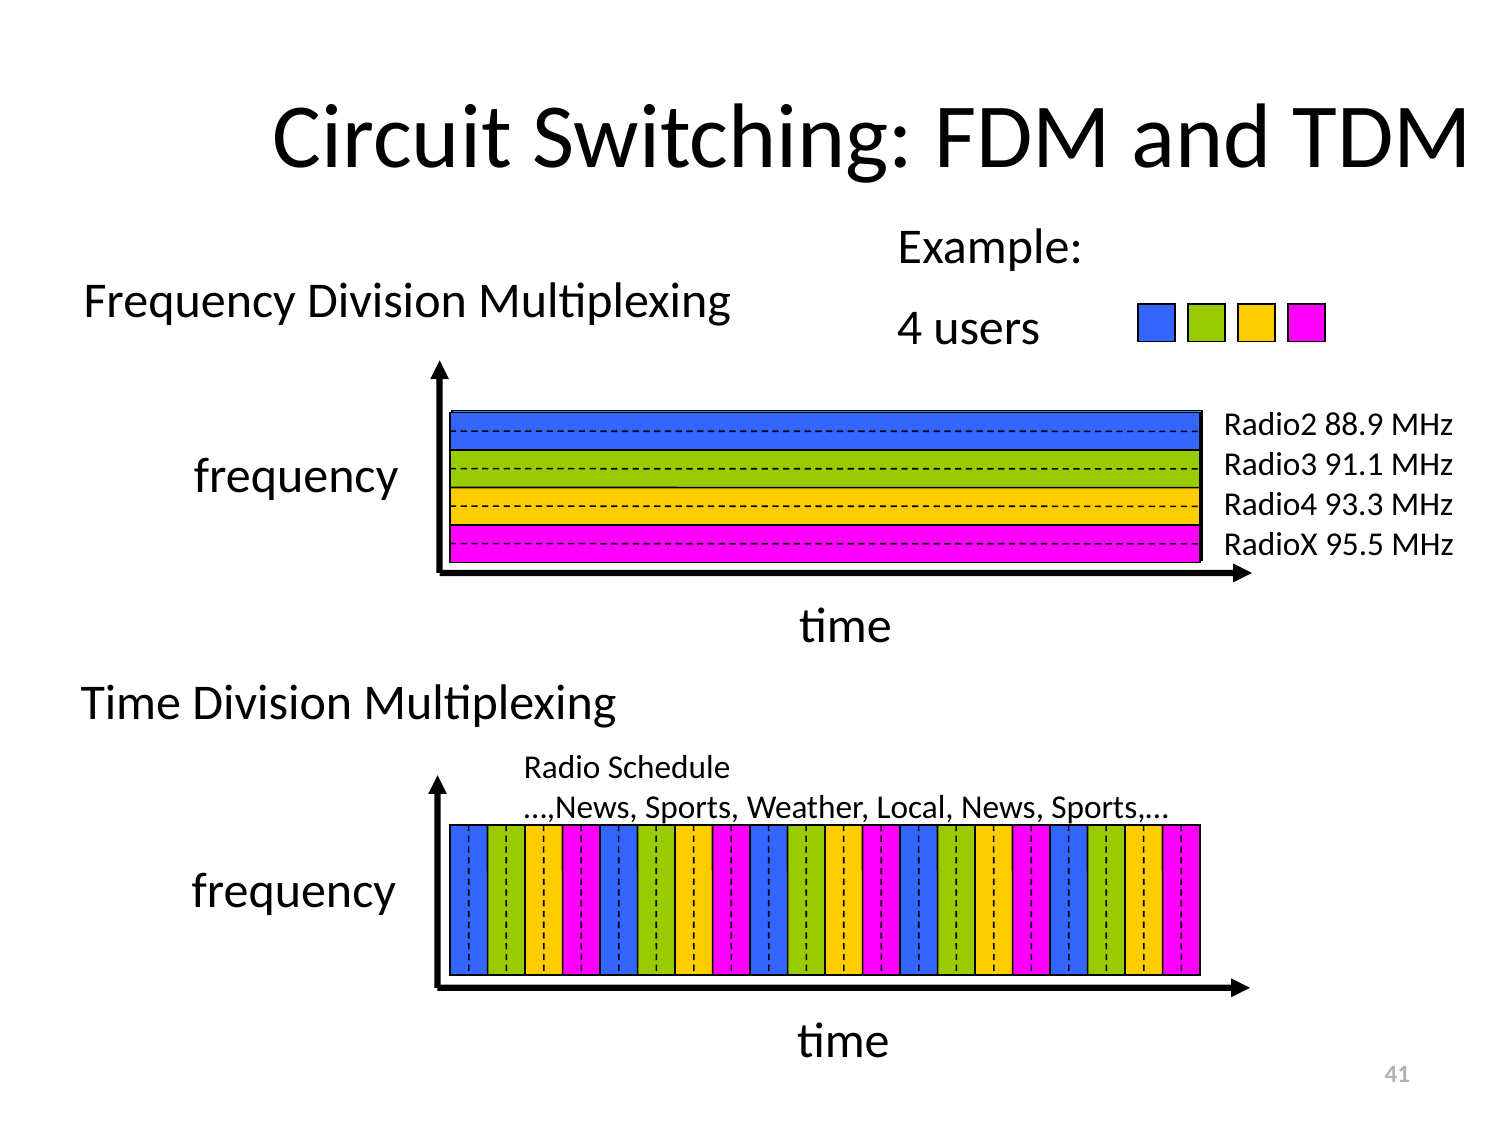

# Circuit Switching: FDM and TDM
Example:
4 users

Frequency Division Multiplexing

frequency

time
Radio2 88.9 MHz
Radio3 91.1 MHz
Radio4 93.3 MHz
RadioX 95.5 MHz

Time Division Multiplexing

frequency

time
Radio Schedule
…,News, Sports, Weather, Local, News, Sports,…

41